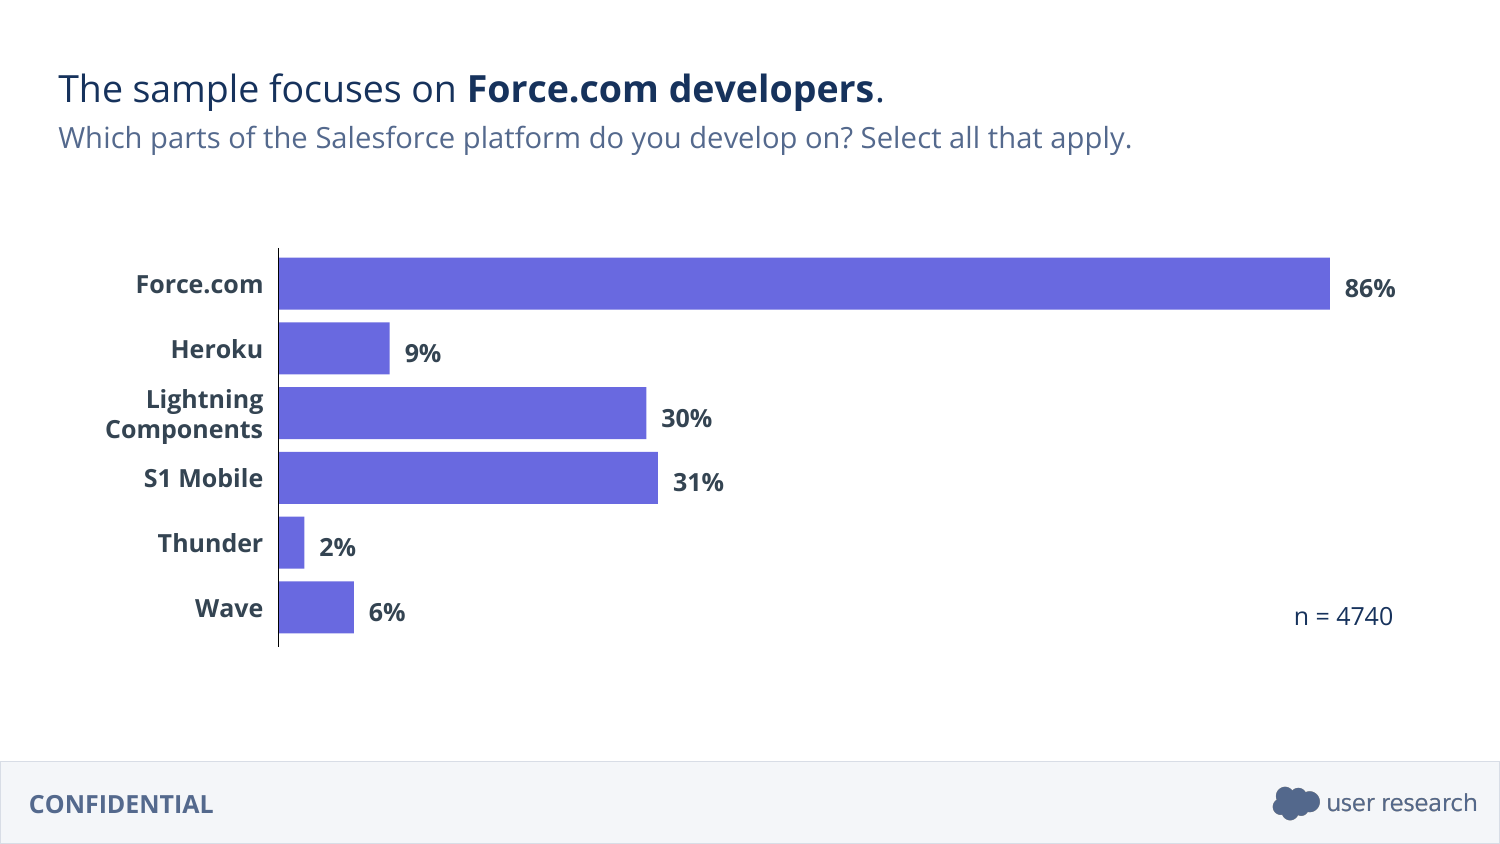

The sample focuses on Force.com developers.
Which parts of the Salesforce platform do you develop on? Select all that apply.
Force.com

86%

9%
Heroku
Lightning Components

30%

31%
S1 Mobile

2%
Thunder

6%
n = 4740
Wave